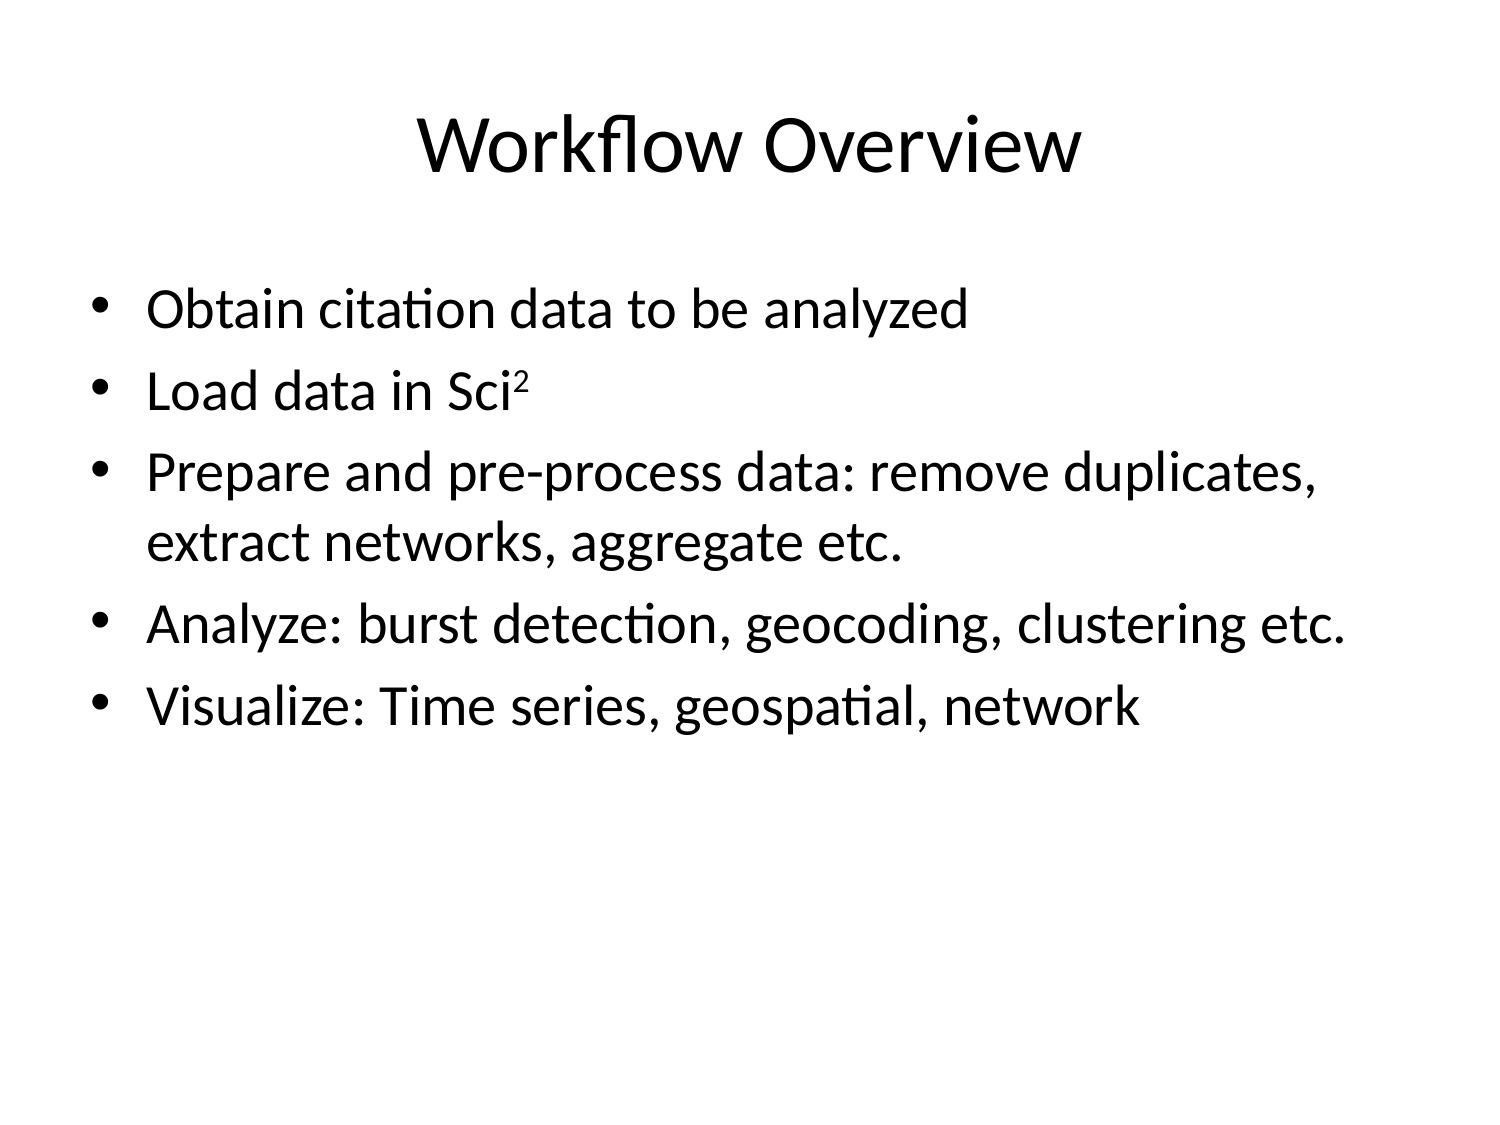

# Workflow Overview
Obtain citation data to be analyzed
Load data in Sci2
Prepare and pre-process data: remove duplicates, extract networks, aggregate etc.
Analyze: burst detection, geocoding, clustering etc.
Visualize: Time series, geospatial, network